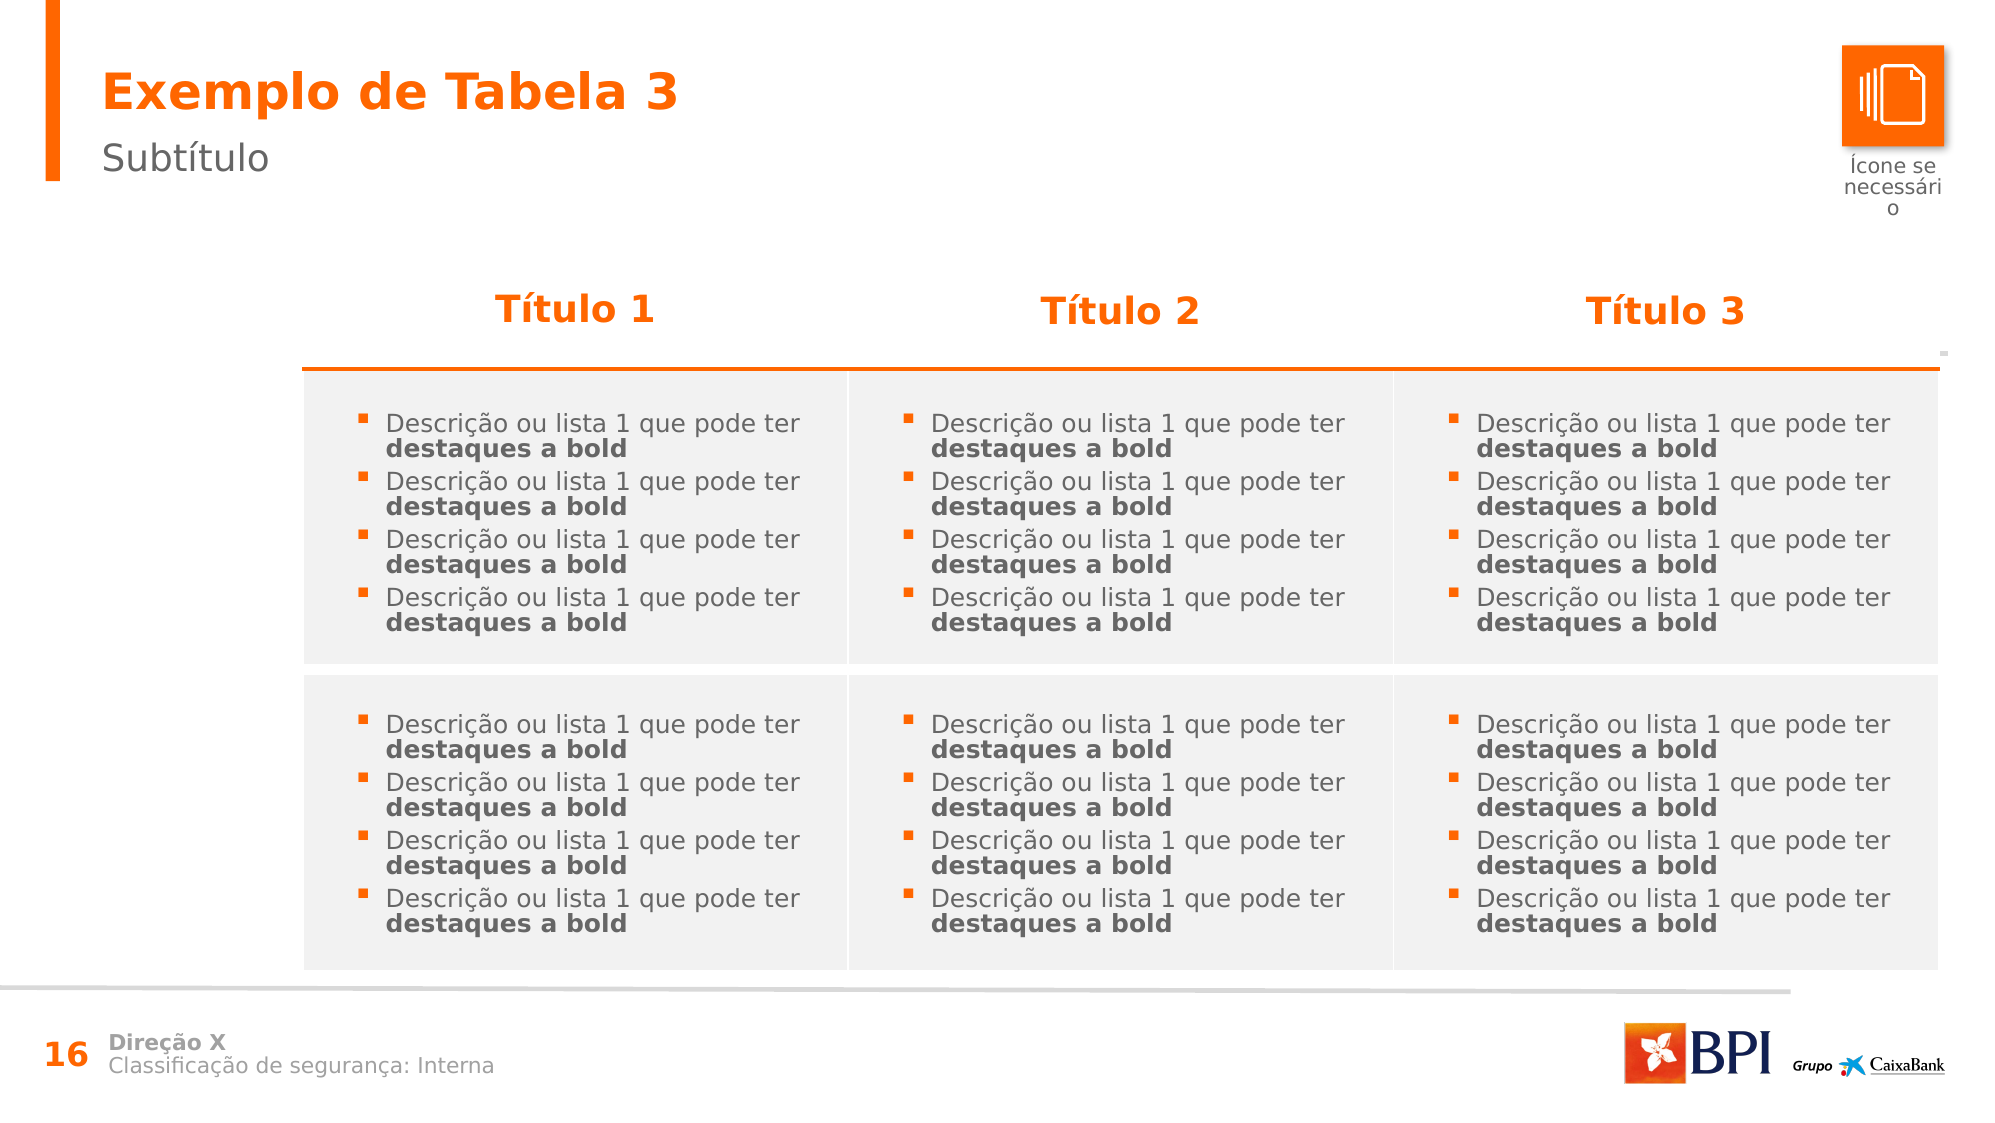

Exemplo de Tabela 3

Subtítulo
Ícone se necessário

| Título 1 | Título 2 | Título 3 |
| --- | --- | --- |
| Descrição ou lista 1 que pode ter destaques a bold Descrição ou lista 1 que pode ter destaques a bold Descrição ou lista 1 que pode ter destaques a bold Descrição ou lista 1 que pode ter destaques a bold | Descrição ou lista 1 que pode ter destaques a bold Descrição ou lista 1 que pode ter destaques a bold Descrição ou lista 1 que pode ter destaques a bold Descrição ou lista 1 que pode ter destaques a bold | Descrição ou lista 1 que pode ter destaques a bold Descrição ou lista 1 que pode ter destaques a bold Descrição ou lista 1 que pode ter destaques a bold Descrição ou lista 1 que pode ter destaques a bold |
| Descrição ou lista 1 que pode ter destaques a bold Descrição ou lista 1 que pode ter destaques a bold Descrição ou lista 1 que pode ter destaques a bold Descrição ou lista 1 que pode ter destaques a bold | Descrição ou lista 1 que pode ter destaques a bold Descrição ou lista 1 que pode ter destaques a bold Descrição ou lista 1 que pode ter destaques a bold Descrição ou lista 1 que pode ter destaques a bold | Descrição ou lista 1 que pode ter destaques a bold Descrição ou lista 1 que pode ter destaques a bold Descrição ou lista 1 que pode ter destaques a bold Descrição ou lista 1 que pode ter destaques a bold |

16